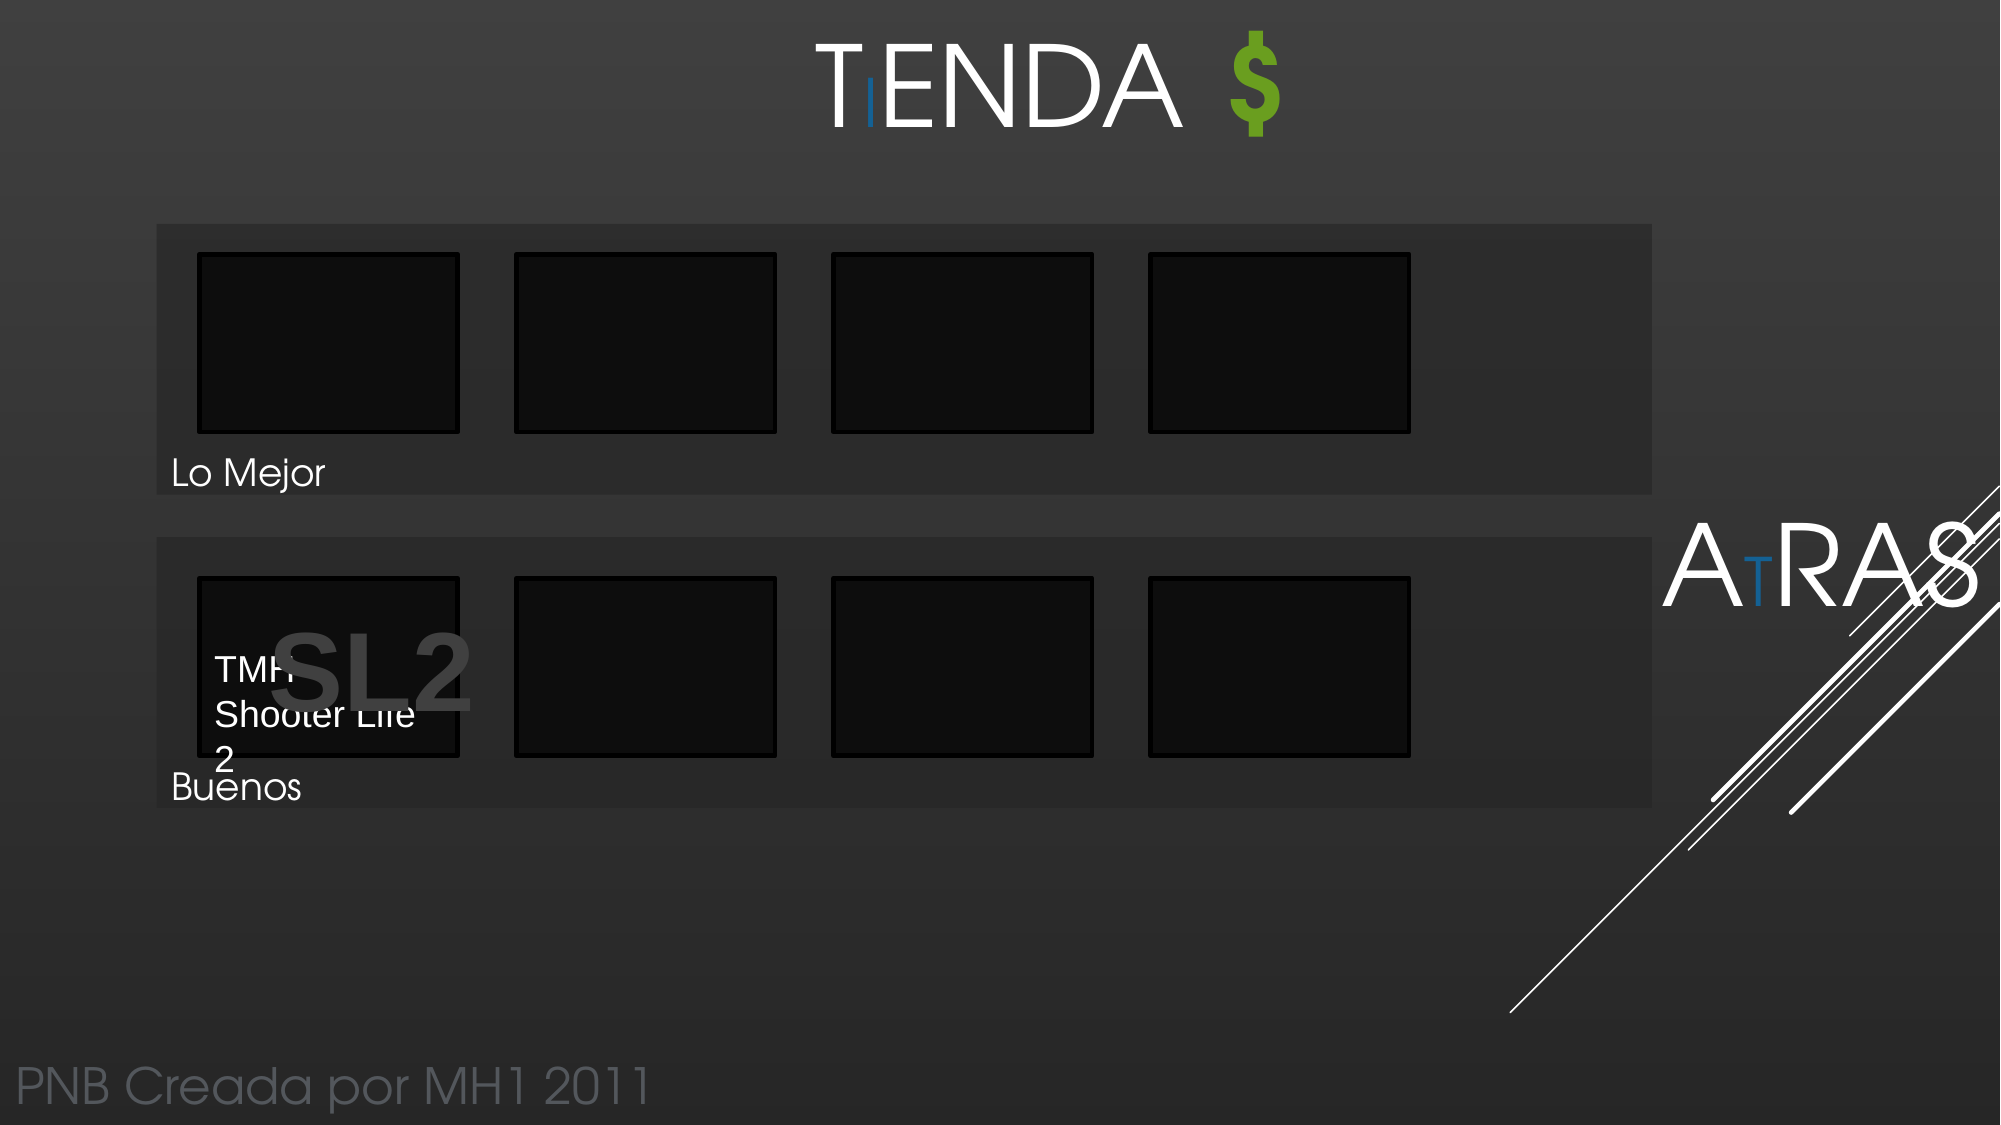

TIENDA
$

Lo Mejor

ATRAS

Buenos

TMH
Shooter Life 2

SL2
PNB Creada por MH1 2011